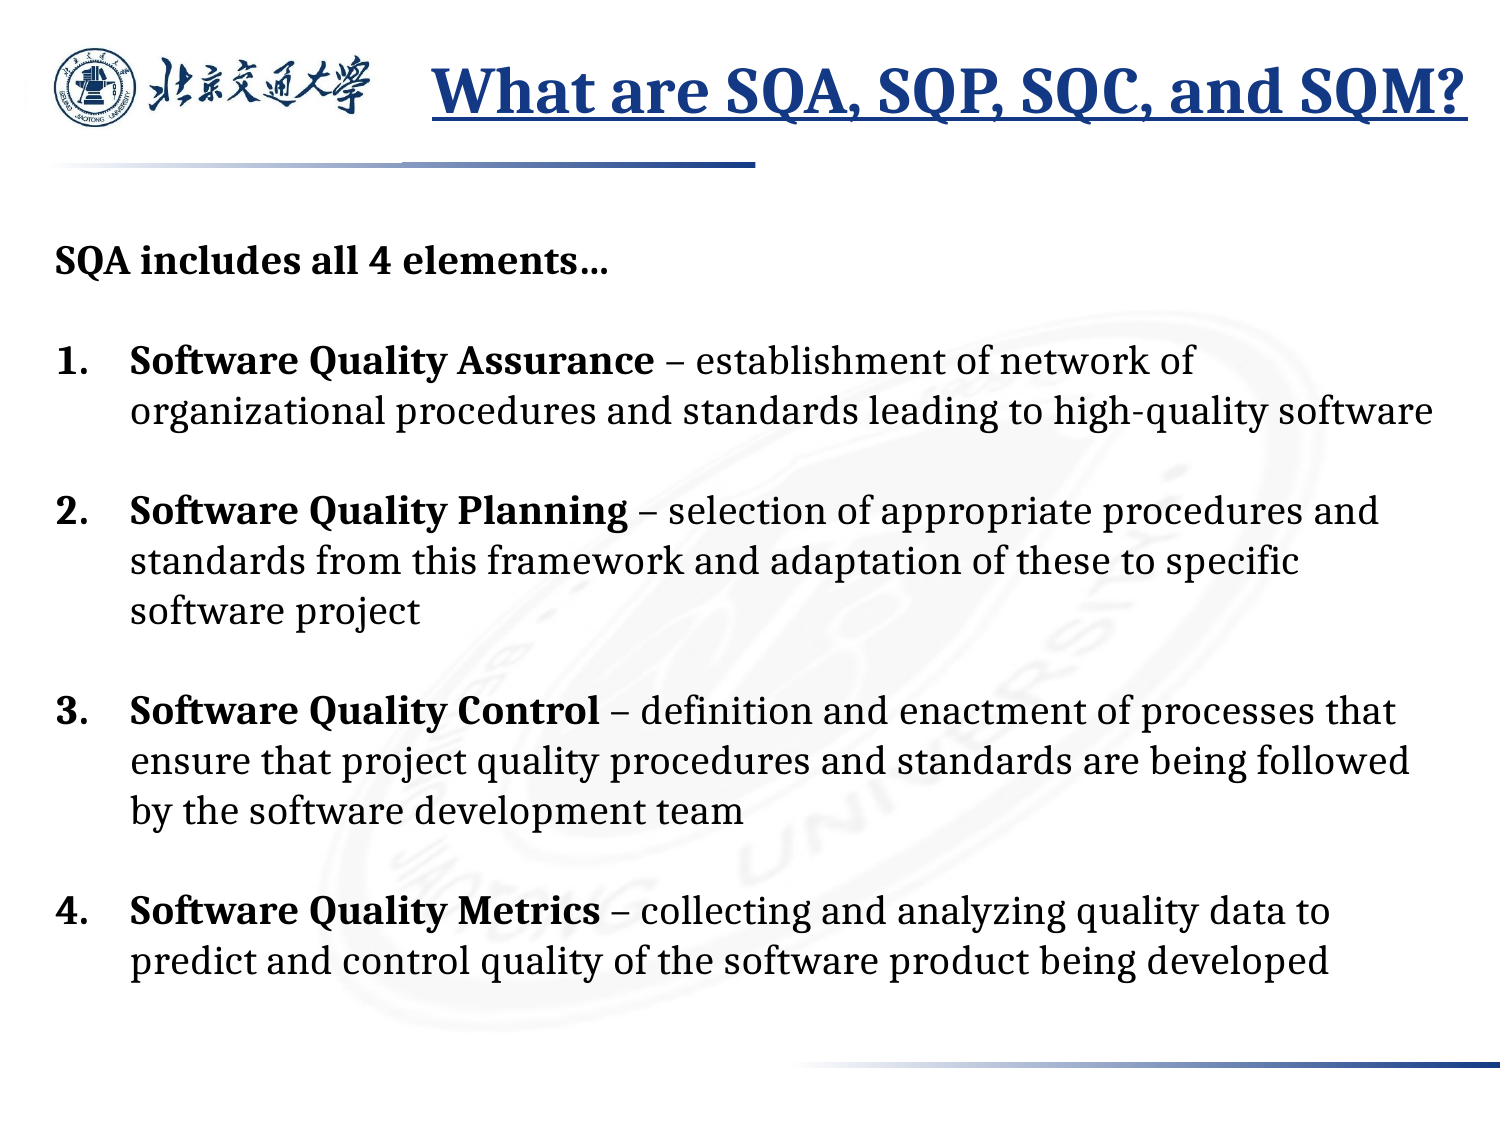

# What are SQA, SQP, SQC, and SQM?
SQA includes all 4 elements…

Software Quality Assurance – establishment of network of organizational procedures and standards leading to high-quality software

Software Quality Planning – selection of appropriate procedures and standards from this framework and adaptation of these to specific software project

Software Quality Control – definition and enactment of processes that ensure that project quality procedures and standards are being followed by the software development team

Software Quality Metrics – collecting and analyzing quality data to predict and control quality of the software product being developed